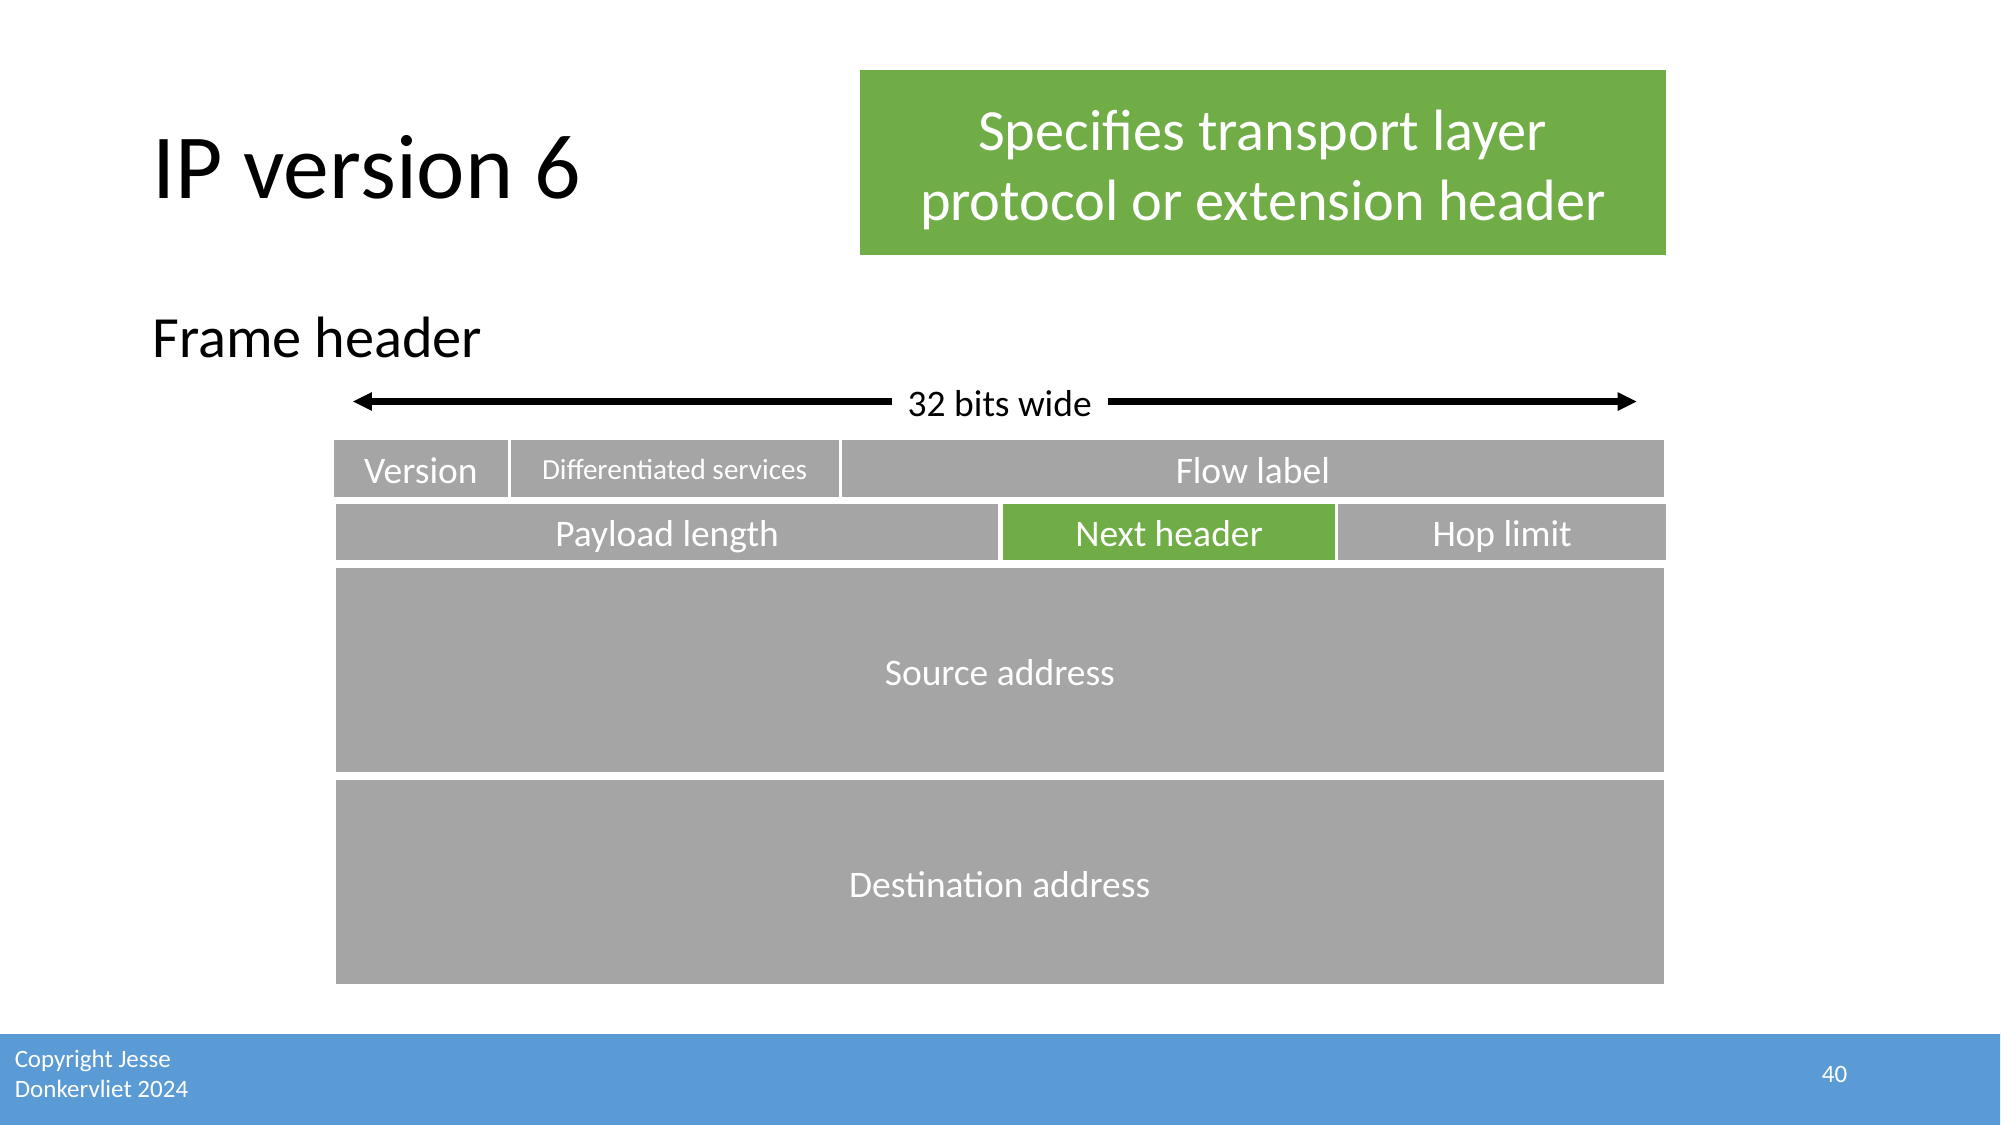

# IP version 6
Specifies transport layer protocol or extension header
Frame header
32 bits wide
Version
Differentiated services
Flow label
Payload length
Next header
Hop limit
Source address
Destination address

40